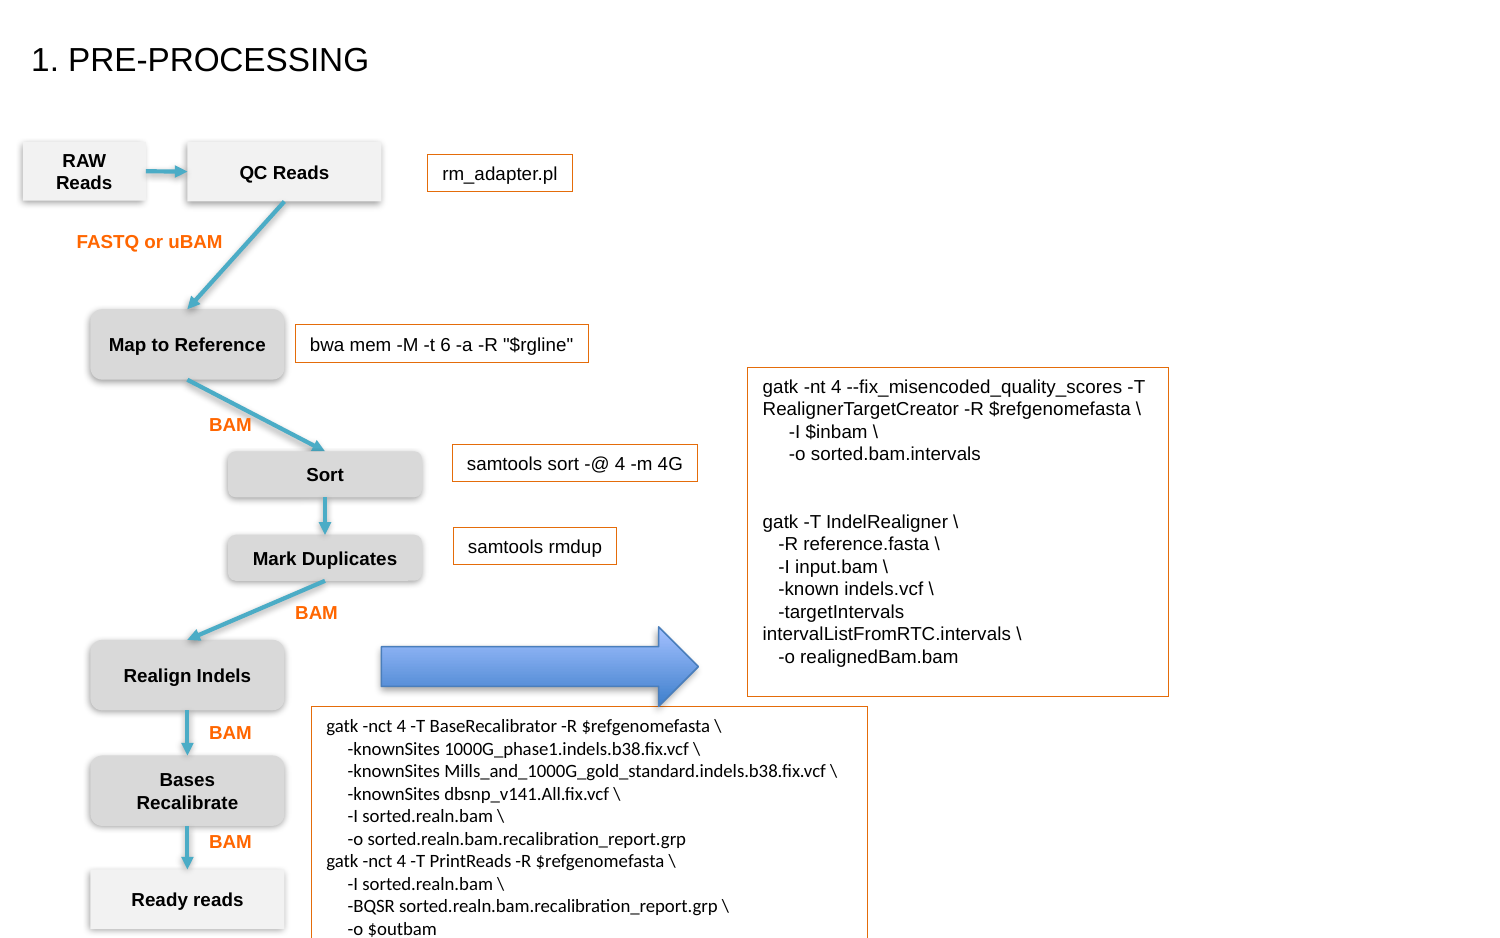

1. PRE-PROCESSING
QC Reads
FASTQ or uBAM
Map to Reference
BAM
Mark Duplicates
BAM
Realign Indels
BAM
Bases Recalibrate
BAM
Ready reads
RAW Reads
rm_adapter.pl
bwa mem -M -t 6 -a -R "$rgline"
gatk -nt 4 --fix_misencoded_quality_scores -T RealignerTargetCreator -R $refgenomefasta \
     -I $inbam \
     -o sorted.bam.intervals

gatk -T IndelRealigner \
   -R reference.fasta \
   -I input.bam \
   -known indels.vcf \
   -targetIntervals intervalListFromRTC.intervals \
   -o realignedBam.bam

samtools sort -@ 4 -m 4G
Sort
samtools rmdup

gatk -nct 4 -T BaseRecalibrator -R $refgenomefasta \
     -knownSites 1000G_phase1.indels.b38.fix.vcf \
     -knownSites Mills_and_1000G_gold_standard.indels.b38.fix.vcf \
     -knownSites dbsnp_v141.All.fix.vcf \
     -I sorted.realn.bam \
     -o sorted.realn.bam.recalibration_report.grp
gatk -nct 4 -T PrintReads -R $refgenomefasta \
     -I sorted.realn.bam \
     -BQSR sorted.realn.bam.recalibration_report.grp \
     -o $outbam